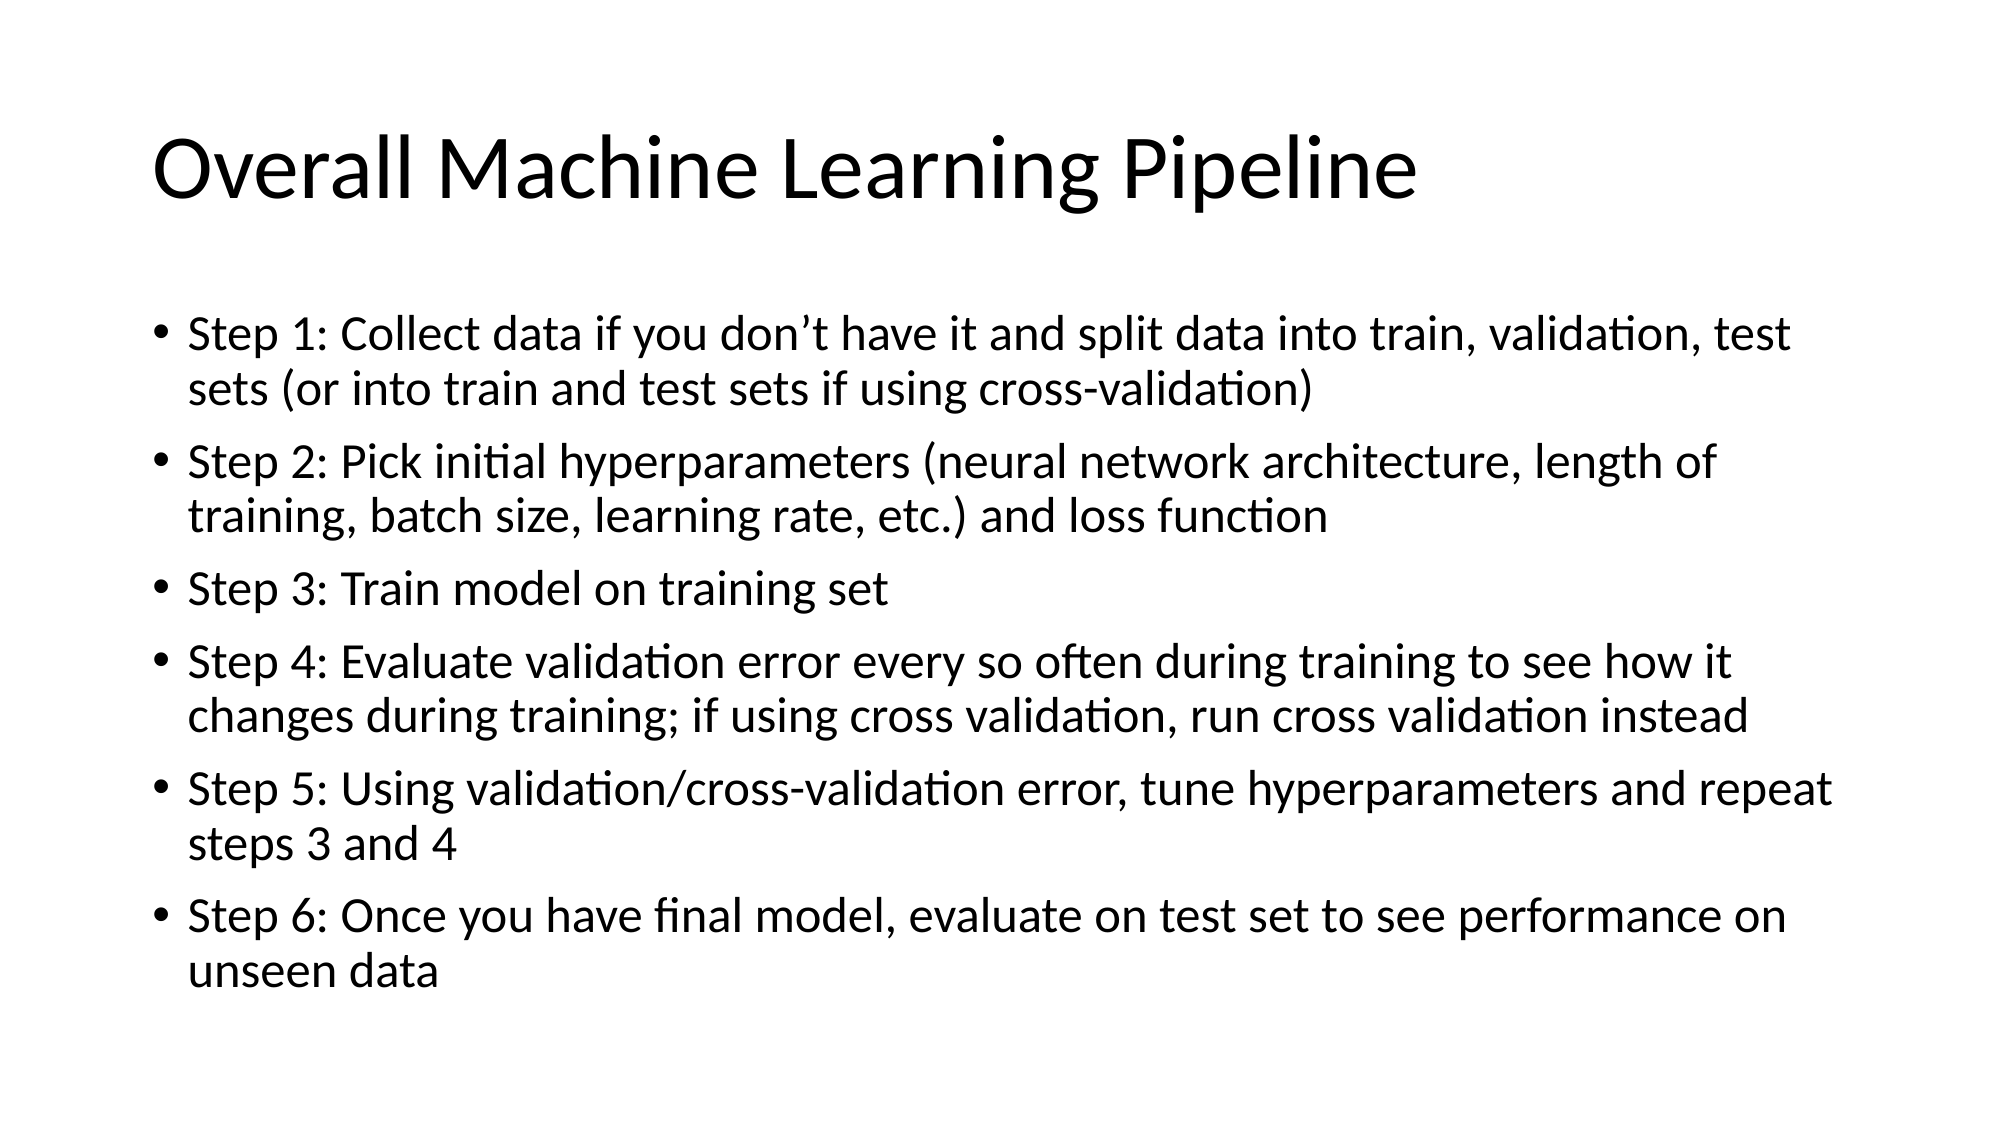

# Overall Machine Learning Pipeline
Step 1: Collect data if you don’t have it and split data into train, validation, test sets (or into train and test sets if using cross-validation)
Step 2: Pick initial hyperparameters (neural network architecture, length of training, batch size, learning rate, etc.) and loss function
Step 3: Train model on training set
Step 4: Evaluate validation error every so often during training to see how it changes during training; if using cross validation, run cross validation instead
Step 5: Using validation/cross-validation error, tune hyperparameters and repeat steps 3 and 4
Step 6: Once you have final model, evaluate on test set to see performance on unseen data